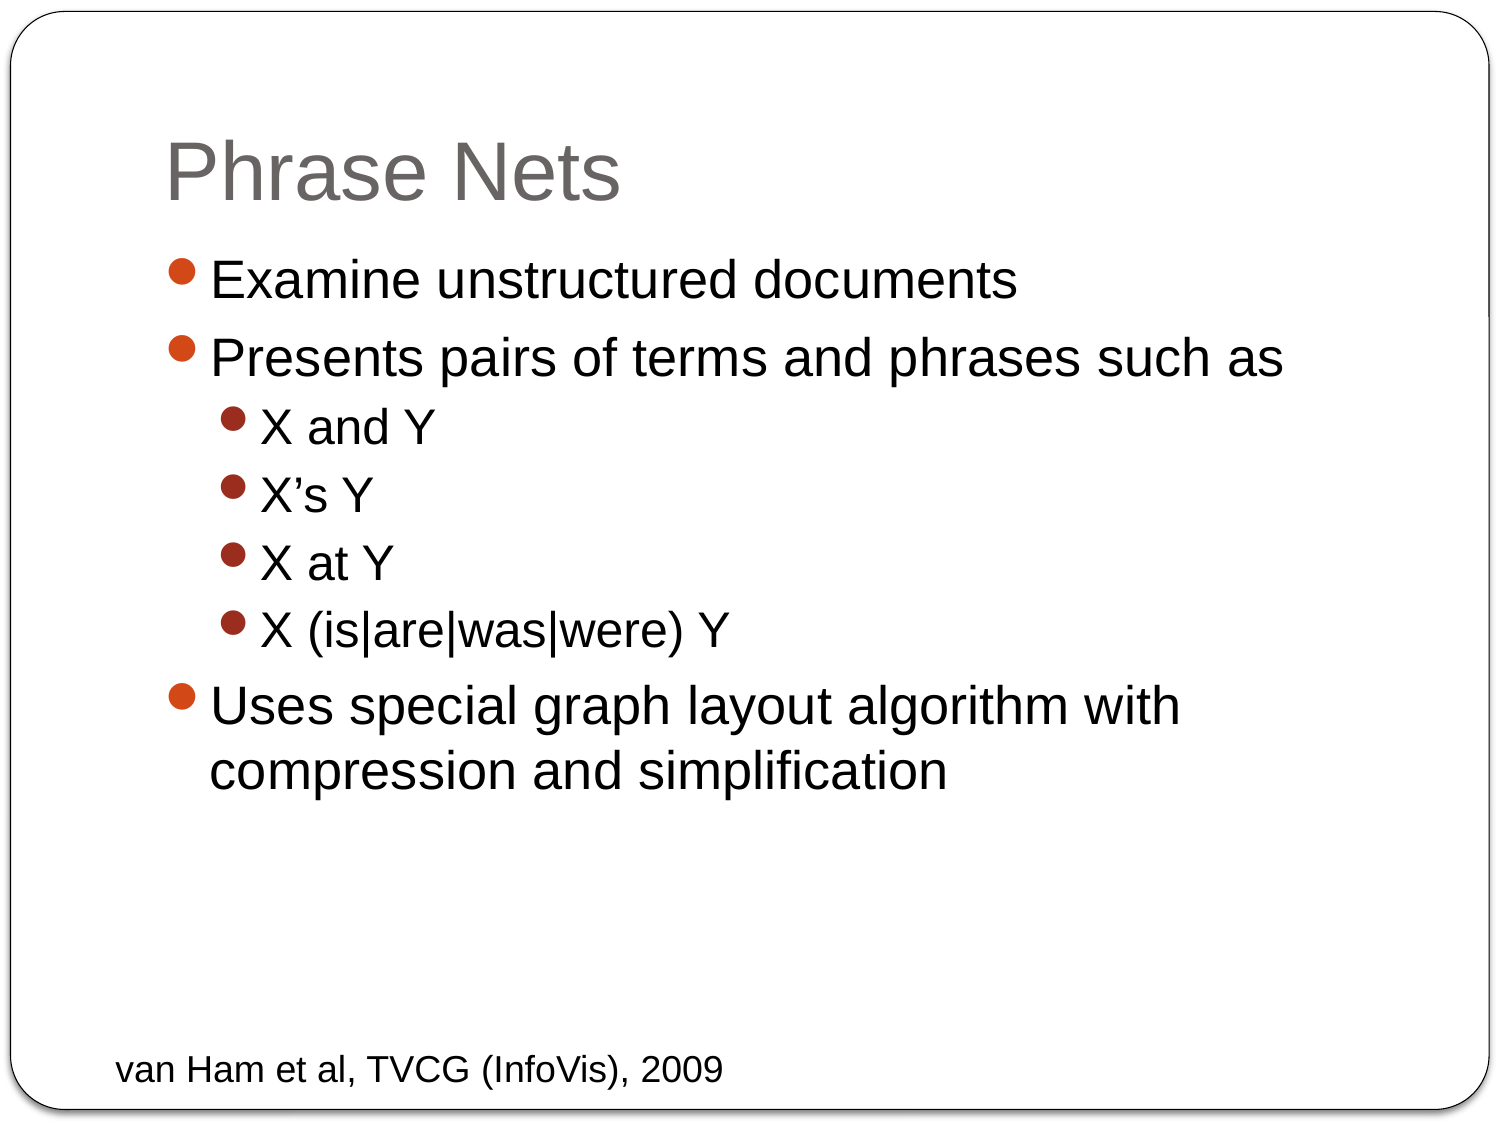

# Phrase Nets
Examine unstructured documents
Presents pairs of terms and phrases such as
X and Y
X’s Y
X at Y
X (is|are|was|were) Y
Uses special graph layout algorithm with compression and simplification
van Ham et al, TVCG (InfoVis), 2009